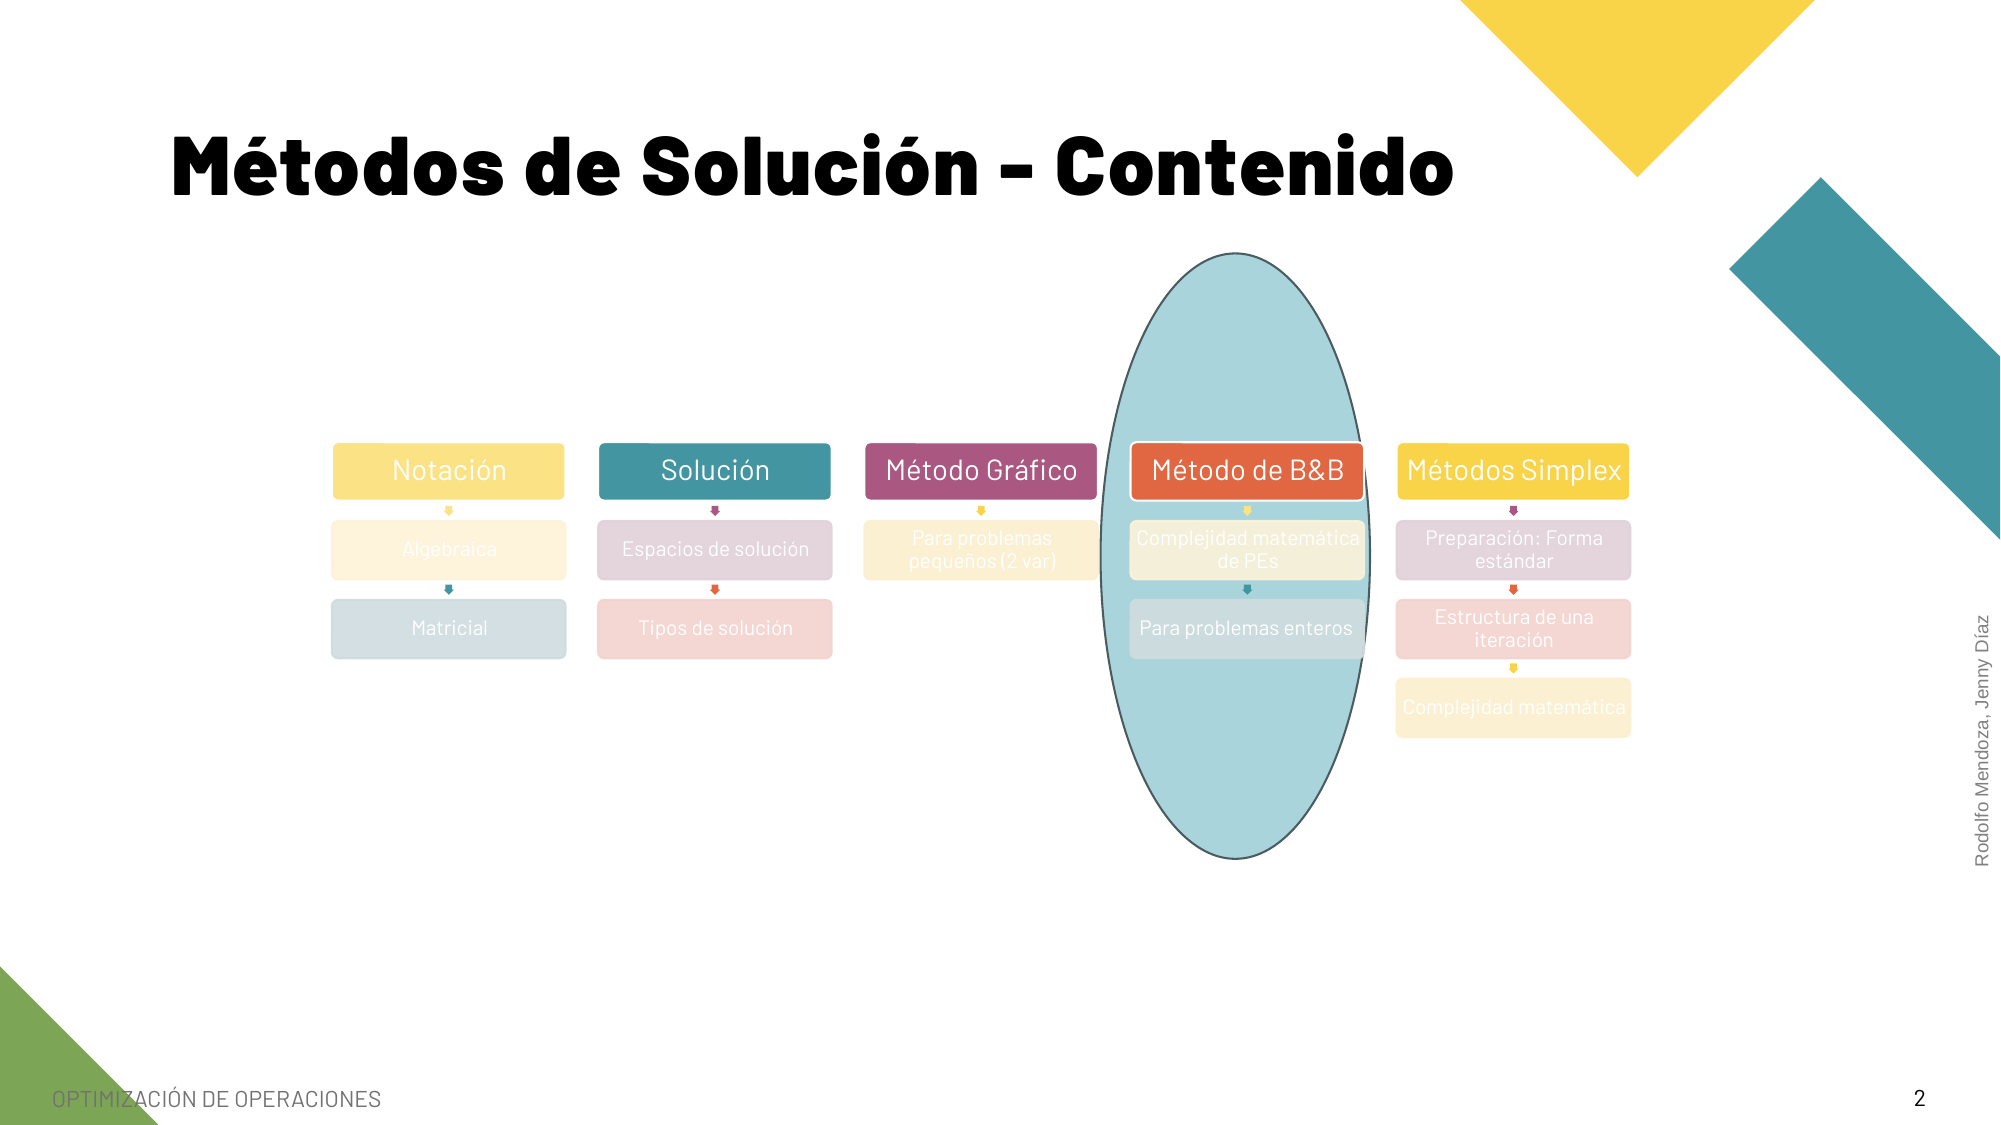

# Métodos de Solución - Contenido

Notación
Algebraica
Matricial
Solución
Espacios de solución
Tipos de solución
Método Gráfico
Para problemas pequeños (2 var)
Método de B&B
Complejidad matemática de PEs
Para problemas enteros
Métodos Simplex
Preparación: Forma estándar
Estructura de una iteración
Complejidad matemática
2025
2
OPTIMIZACIÓN DE OPERACIONES